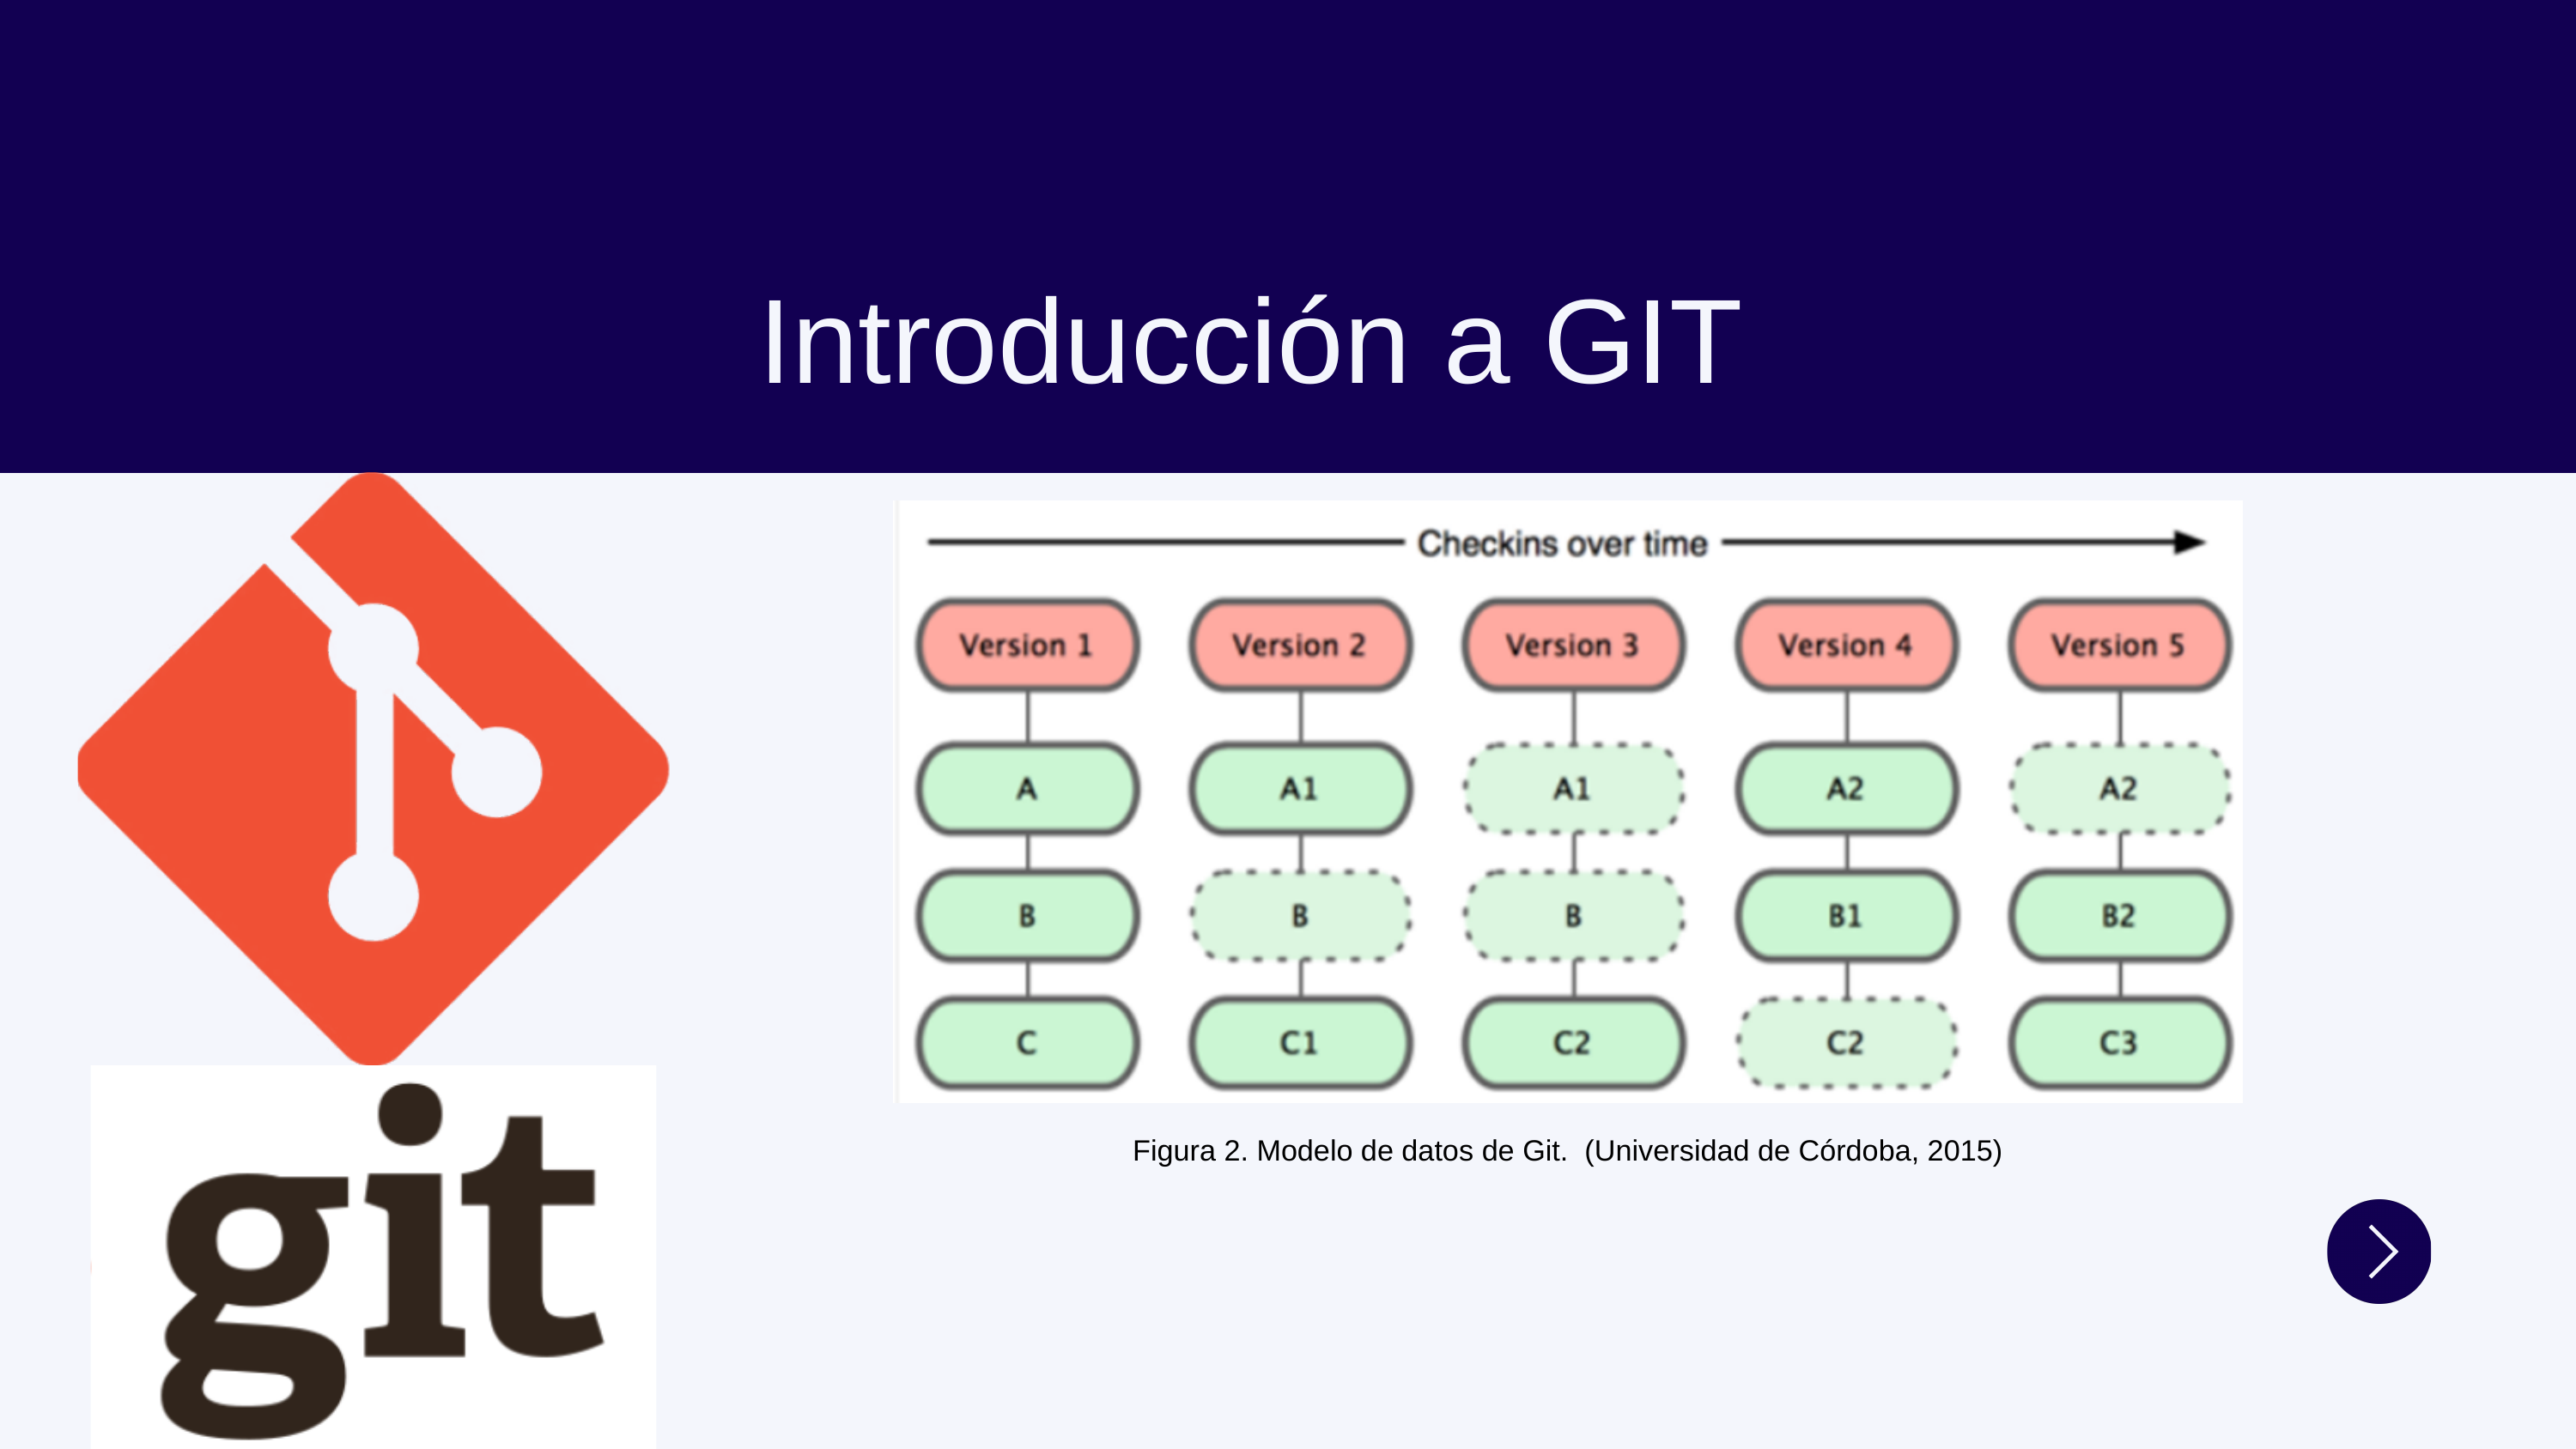

Introducción a GIT

Figura 2. Modelo de datos de Git.  (Universidad de Córdoba, 2015)